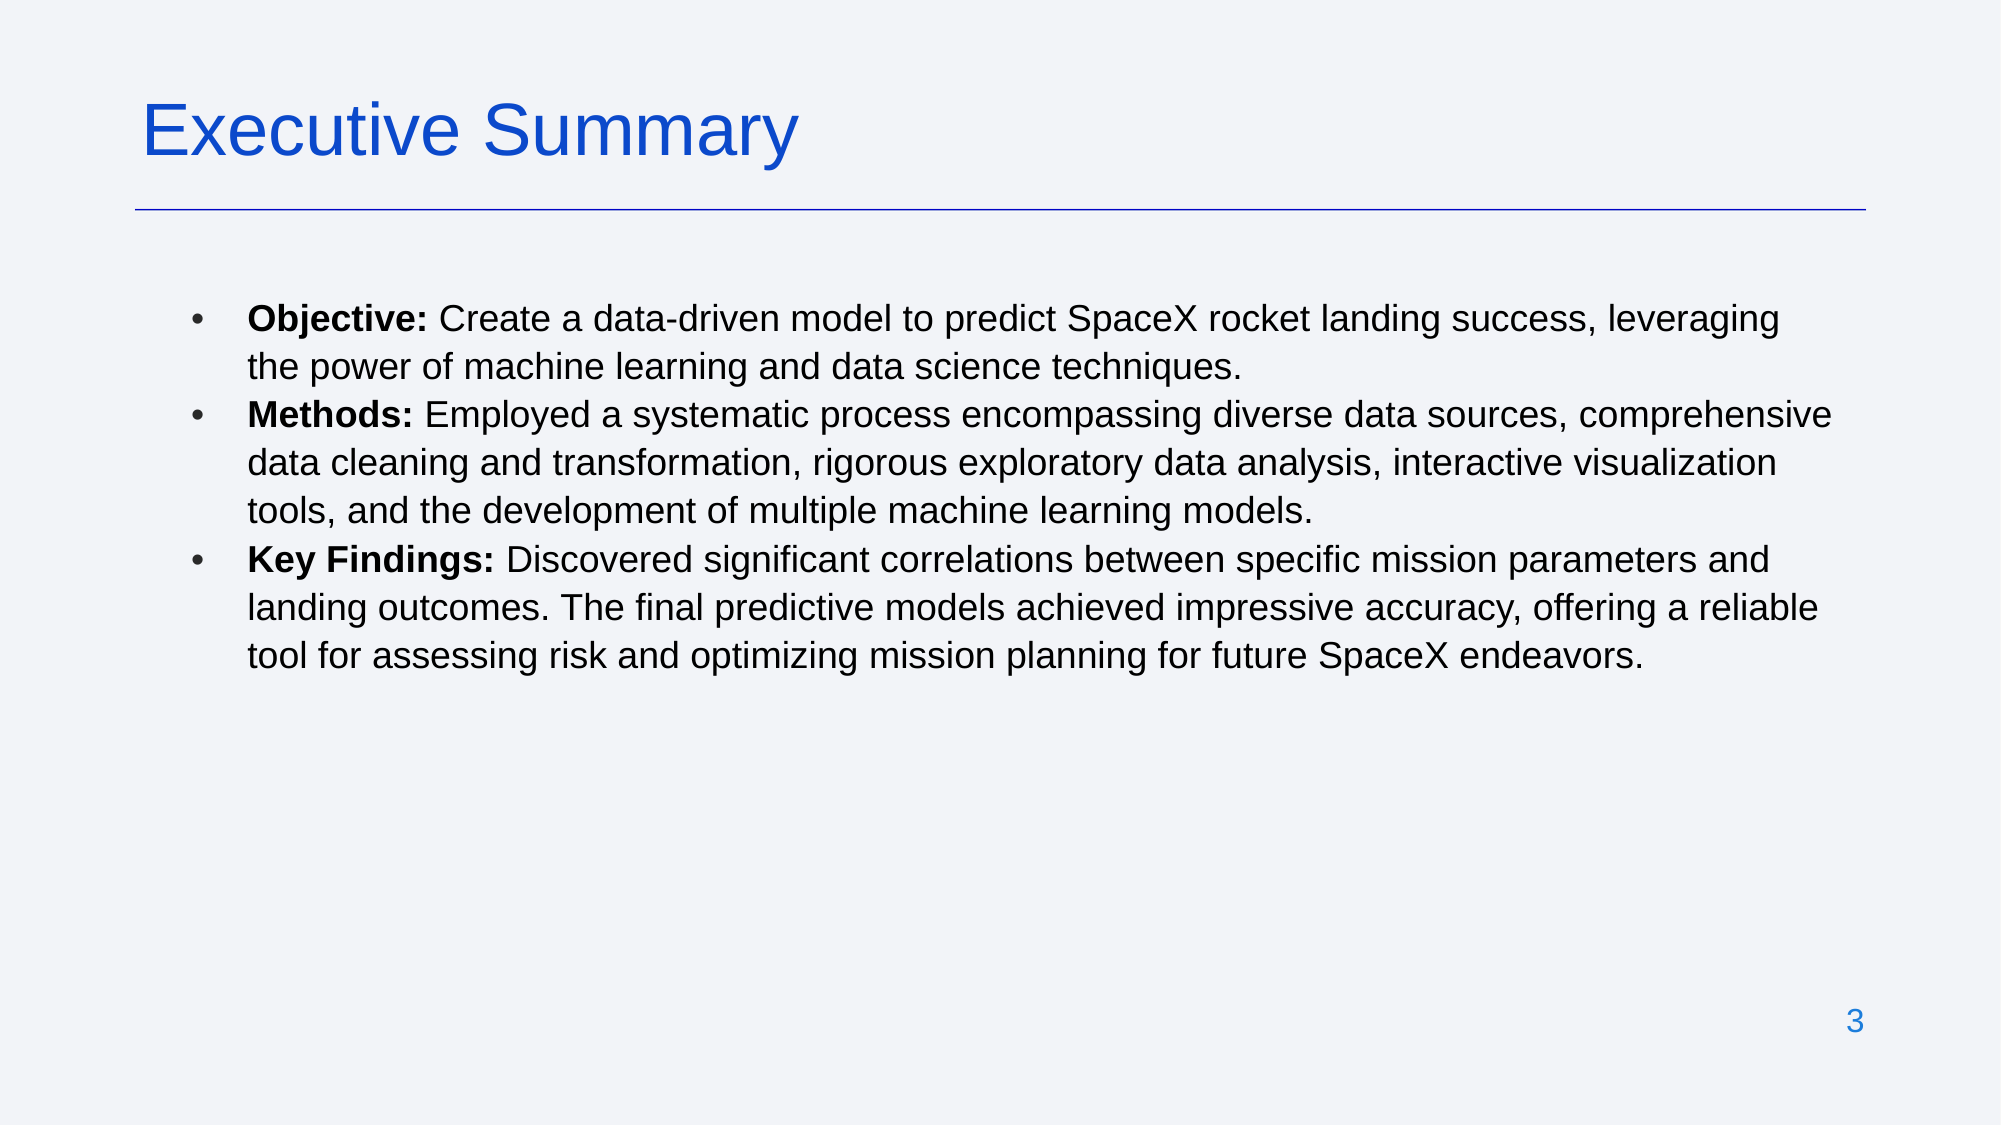

Executive Summary
Objective: Create a data-driven model to predict SpaceX rocket landing success, leveraging the power of machine learning and data science techniques.
Methods: Employed a systematic process encompassing diverse data sources, comprehensive data cleaning and transformation, rigorous exploratory data analysis, interactive visualization tools, and the development of multiple machine learning models.
Key Findings: Discovered significant correlations between specific mission parameters and landing outcomes. The final predictive models achieved impressive accuracy, offering a reliable tool for assessing risk and optimizing mission planning for future SpaceX endeavors.
3